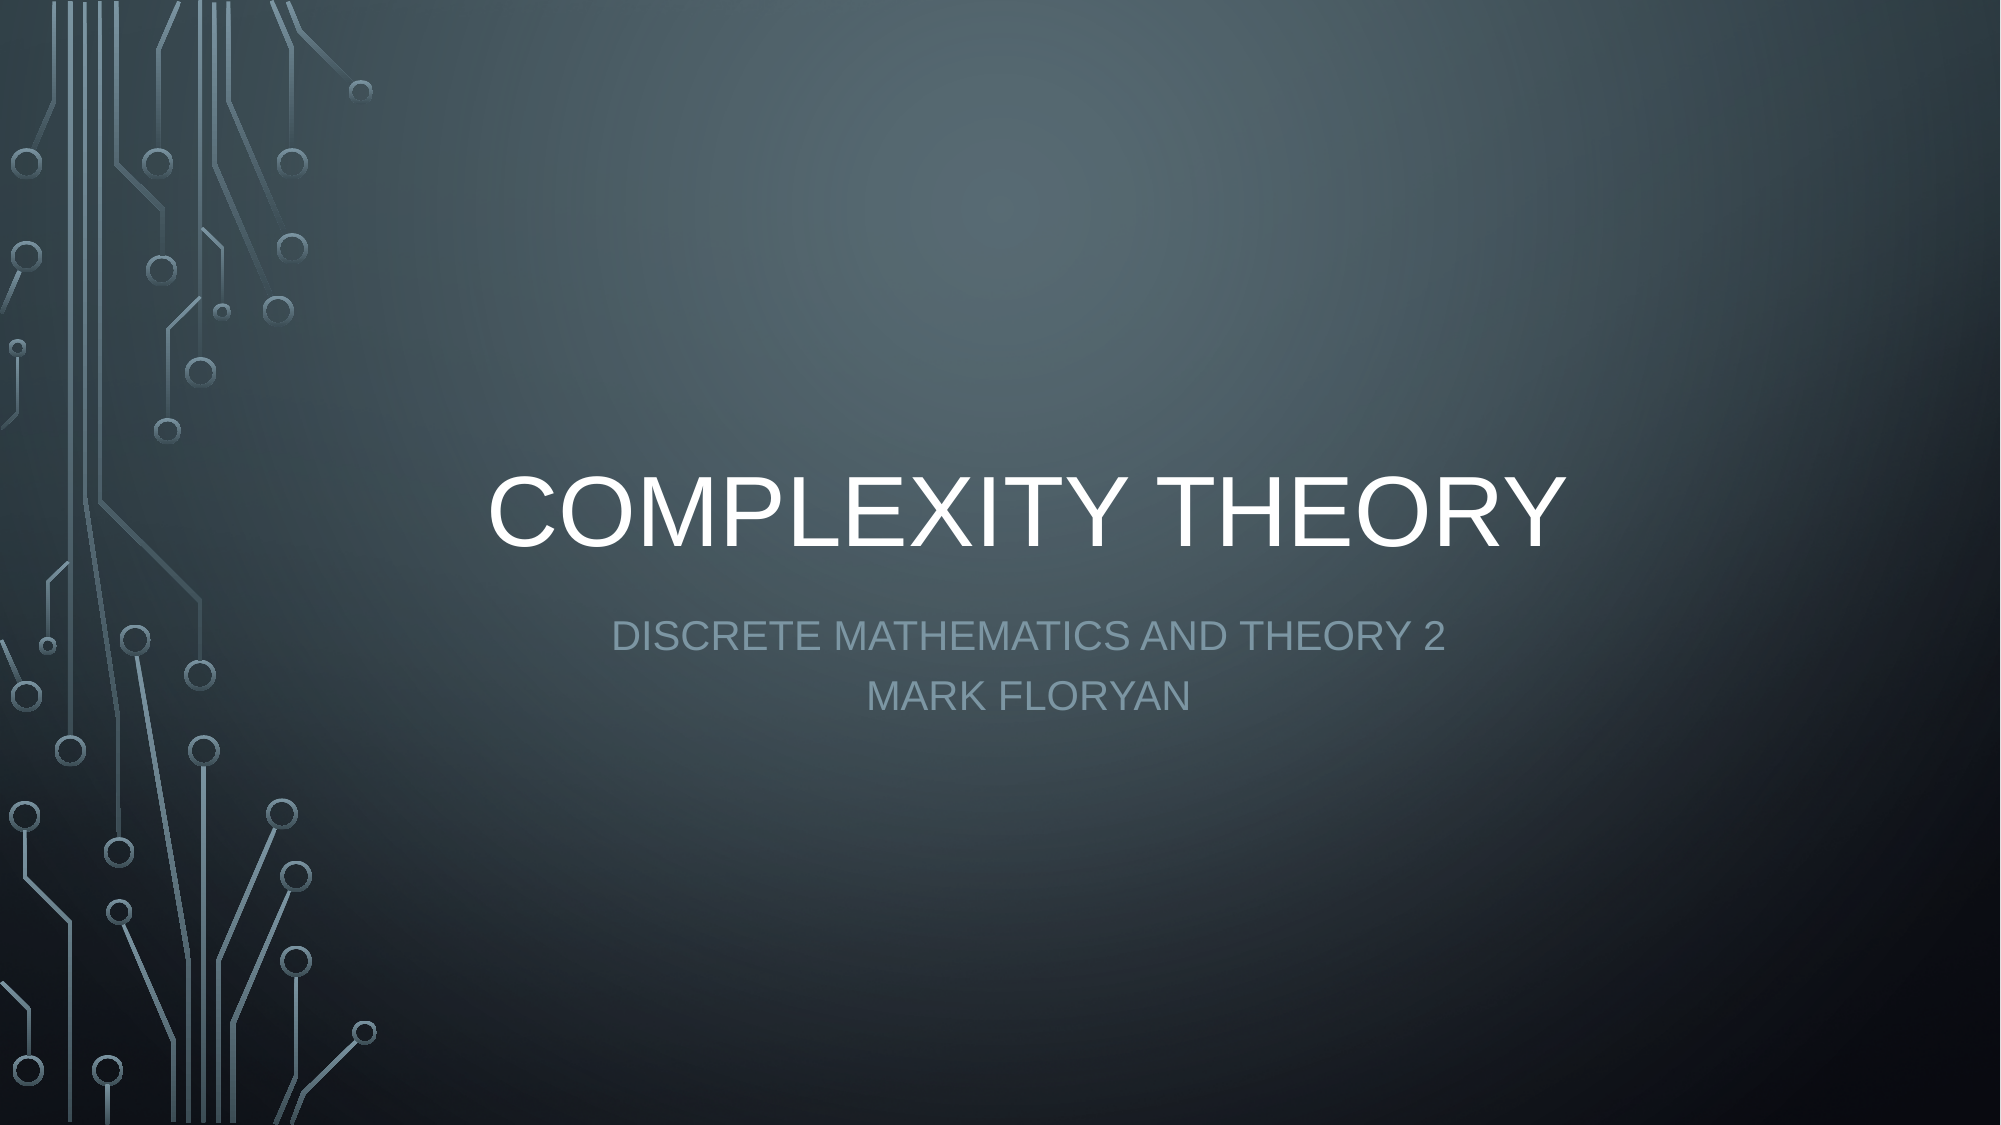

# Complexity Theory
Discrete Mathematics and Theory 2
Mark Floryan